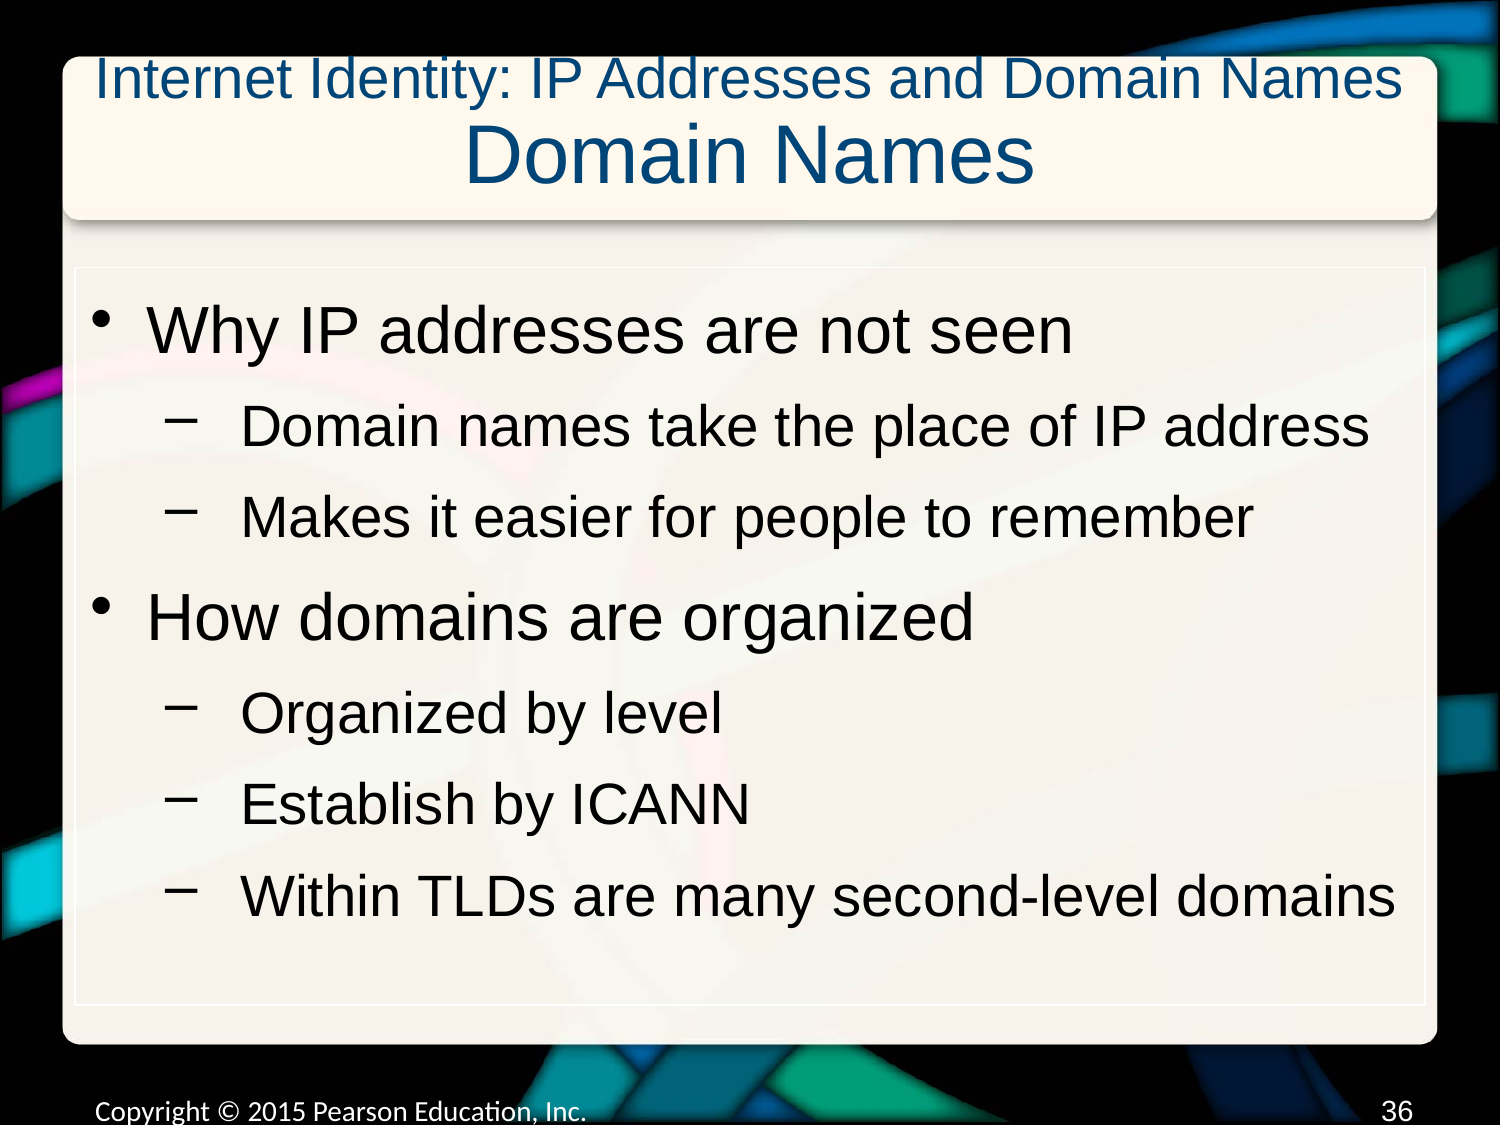

# Internet Identity: IP Addresses and Domain Names Domain Names
Why IP addresses are not seen
Domain names take the place of IP address
Makes it easier for people to remember
How domains are organized
Organized by level
Establish by ICANN
Within TLDs are many second-level domains
Copyright © 2015 Pearson Education, Inc.
36